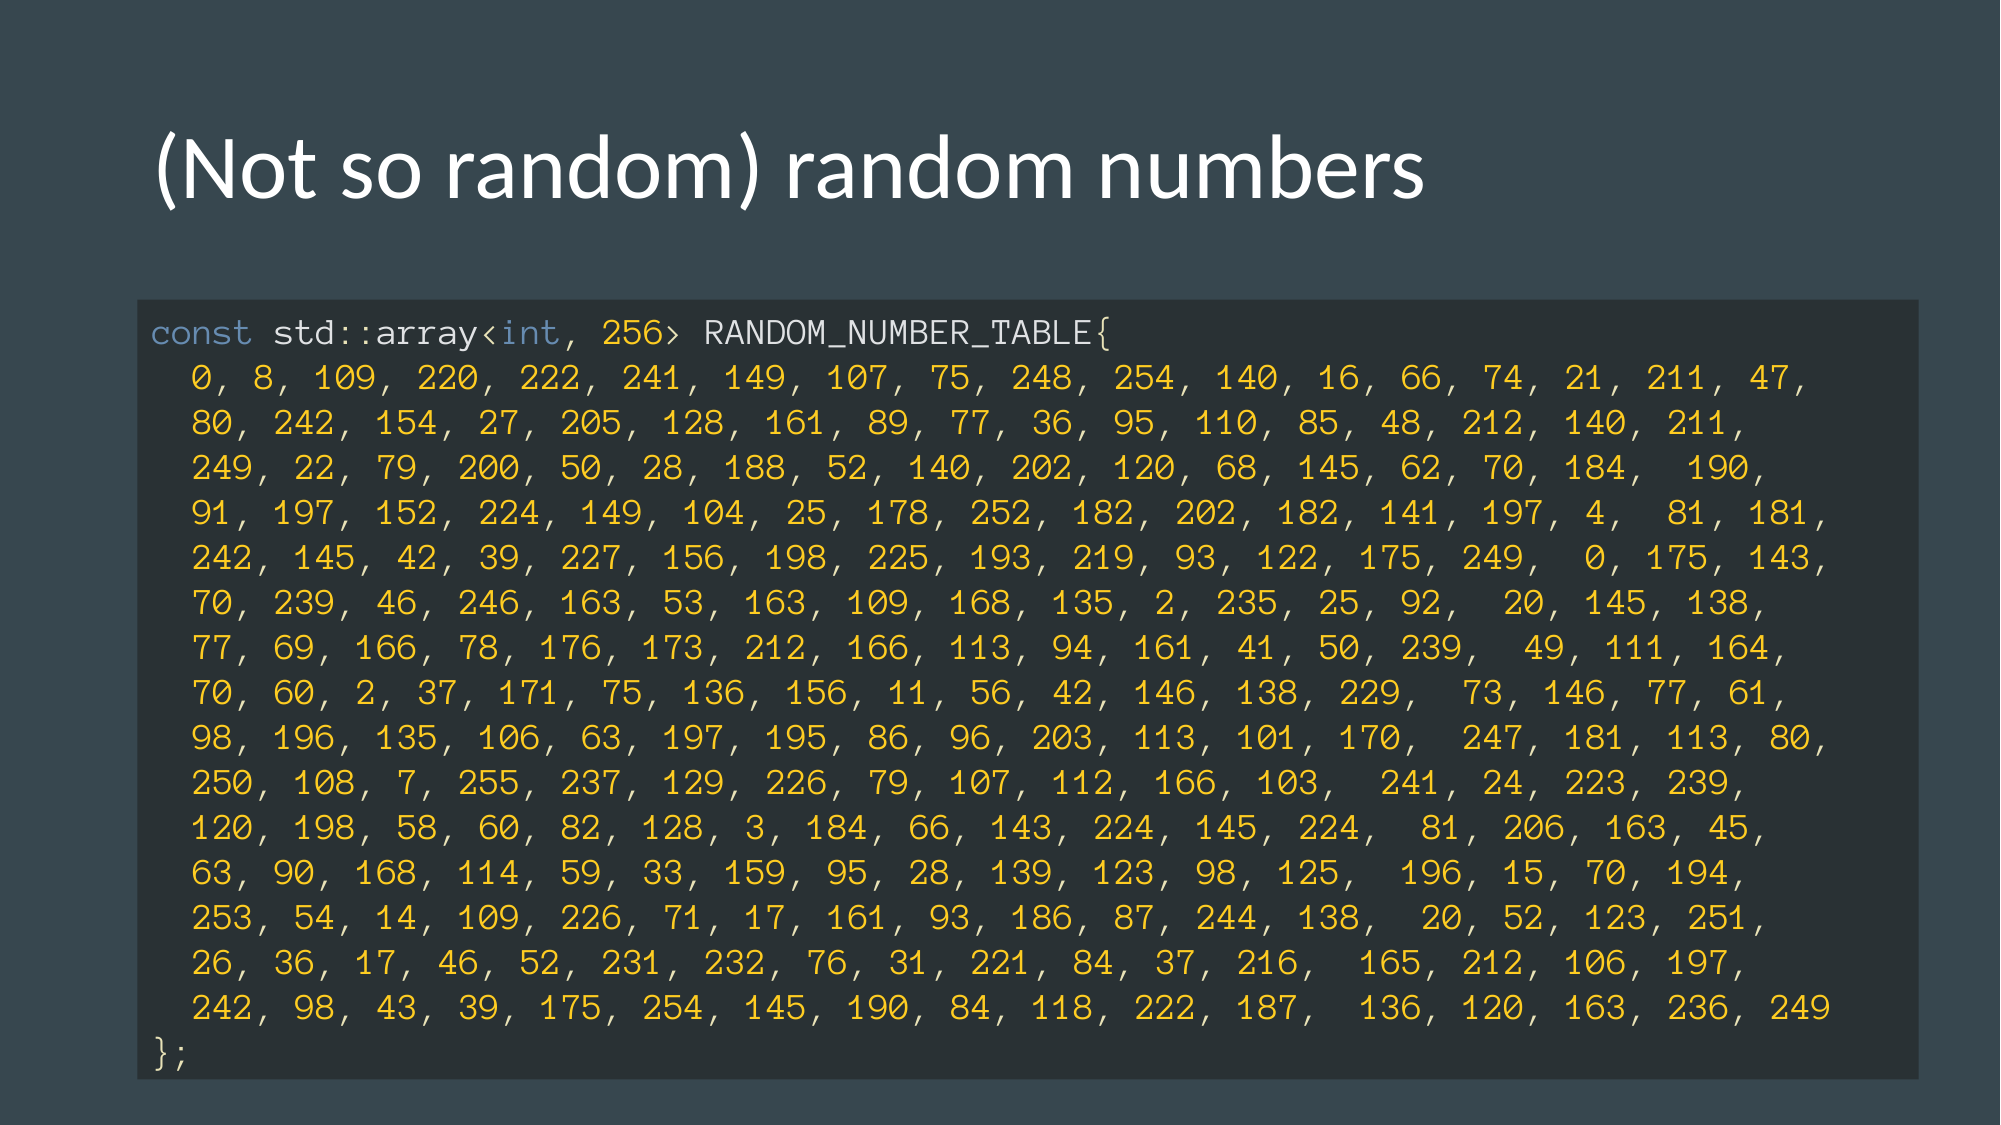

# (Not so random) random numbers
const std::array<int, 256> RANDOM_NUMBER_TABLE{
  0, 8, 109, 220, 222, 241, 149, 107, 75, 248, 254, 140, 16, 66, 74, 21, 211, 47,
  80, 242, 154, 27, 205, 128, 161, 89, 77, 36, 95, 110, 85, 48, 212, 140, 211,
  249, 22, 79, 200, 50, 28, 188, 52, 140, 202, 120, 68, 145, 62, 70, 184,  190,
  91, 197, 152, 224, 149, 104, 25, 178, 252, 182, 202, 182, 141, 197, 4,  81, 181,
  242, 145, 42, 39, 227, 156, 198, 225, 193, 219, 93, 122, 175, 249,  0, 175, 143,
  70, 239, 46, 246, 163, 53, 163, 109, 168, 135, 2, 235, 25, 92,  20, 145, 138,
  77, 69, 166, 78, 176, 173, 212, 166, 113, 94, 161, 41, 50, 239,  49, 111, 164,
  70, 60, 2, 37, 171, 75, 136, 156, 11, 56, 42, 146, 138, 229,  73, 146, 77, 61,
  98, 196, 135, 106, 63, 197, 195, 86, 96, 203, 113, 101, 170,  247, 181, 113, 80,
  250, 108, 7, 255, 237, 129, 226, 79, 107, 112, 166, 103,  241, 24, 223, 239,
  120, 198, 58, 60, 82, 128, 3, 184, 66, 143, 224, 145, 224,  81, 206, 163, 45,
  63, 90, 168, 114, 59, 33, 159, 95, 28, 139, 123, 98, 125,  196, 15, 70, 194,
  253, 54, 14, 109, 226, 71, 17, 161, 93, 186, 87, 244, 138,  20, 52, 123, 251,
  26, 36, 17, 46, 52, 231, 232, 76, 31, 221, 84, 37, 216,  165, 212, 106, 197,
  242, 98, 43, 39, 175, 254, 145, 190, 84, 118, 222, 187,  136, 120, 163, 236, 249
};